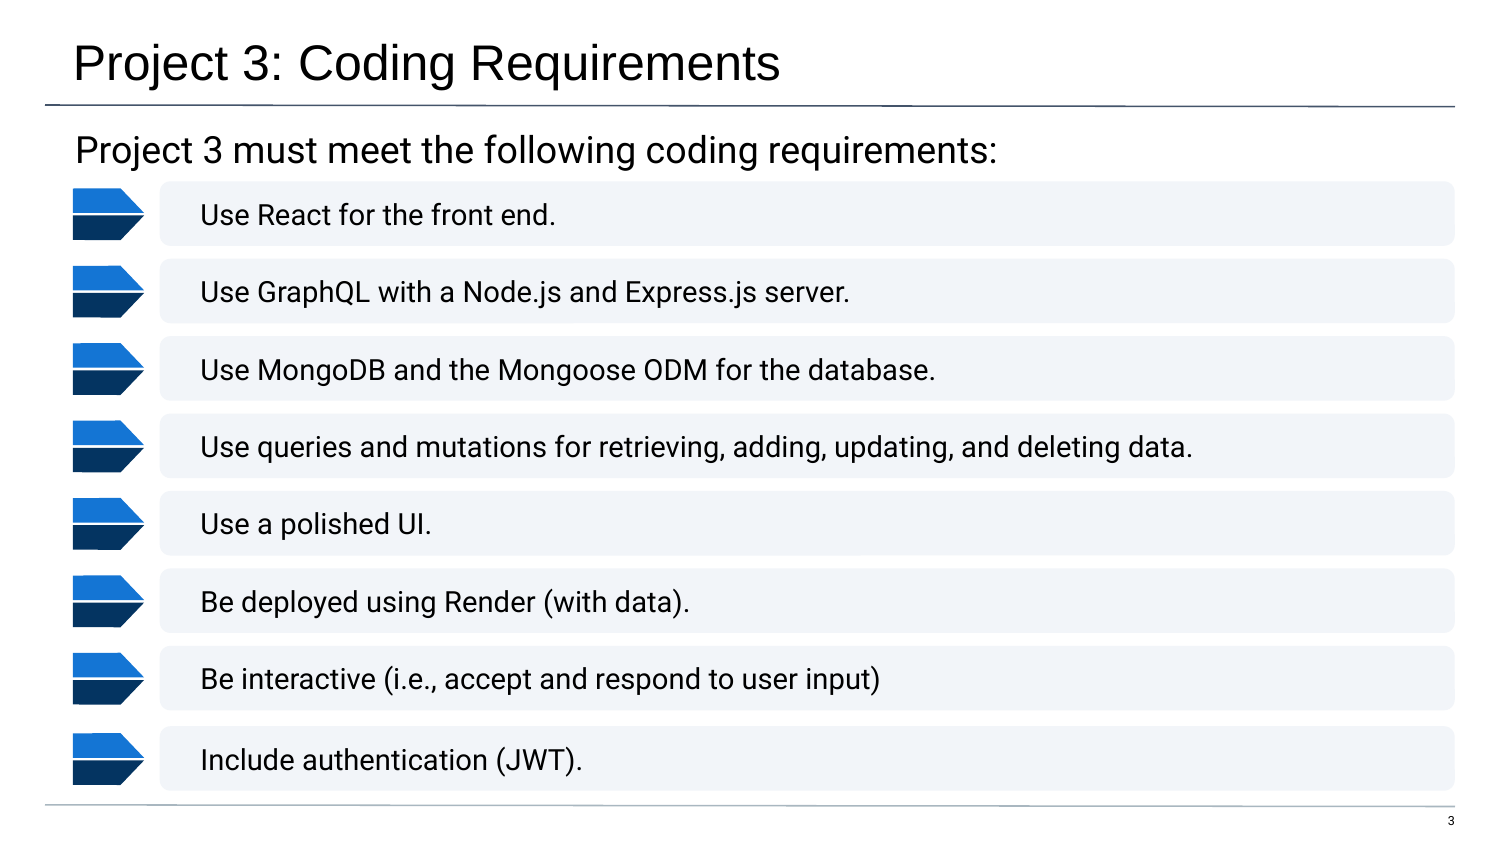

# Project 3: Coding Requirements

Project 3 must meet the following coding requirements:
Use React for the front end.

Use GraphQL with a Node.js and Express.js server.

Use MongoDB and the Mongoose ODM for the database.

Use queries and mutations for retrieving, adding, updating, and deleting data.

Use a polished UI.

Be deployed using Render (with data).

Be interactive (i.e., accept and respond to user input)

Include authentication (JWT).